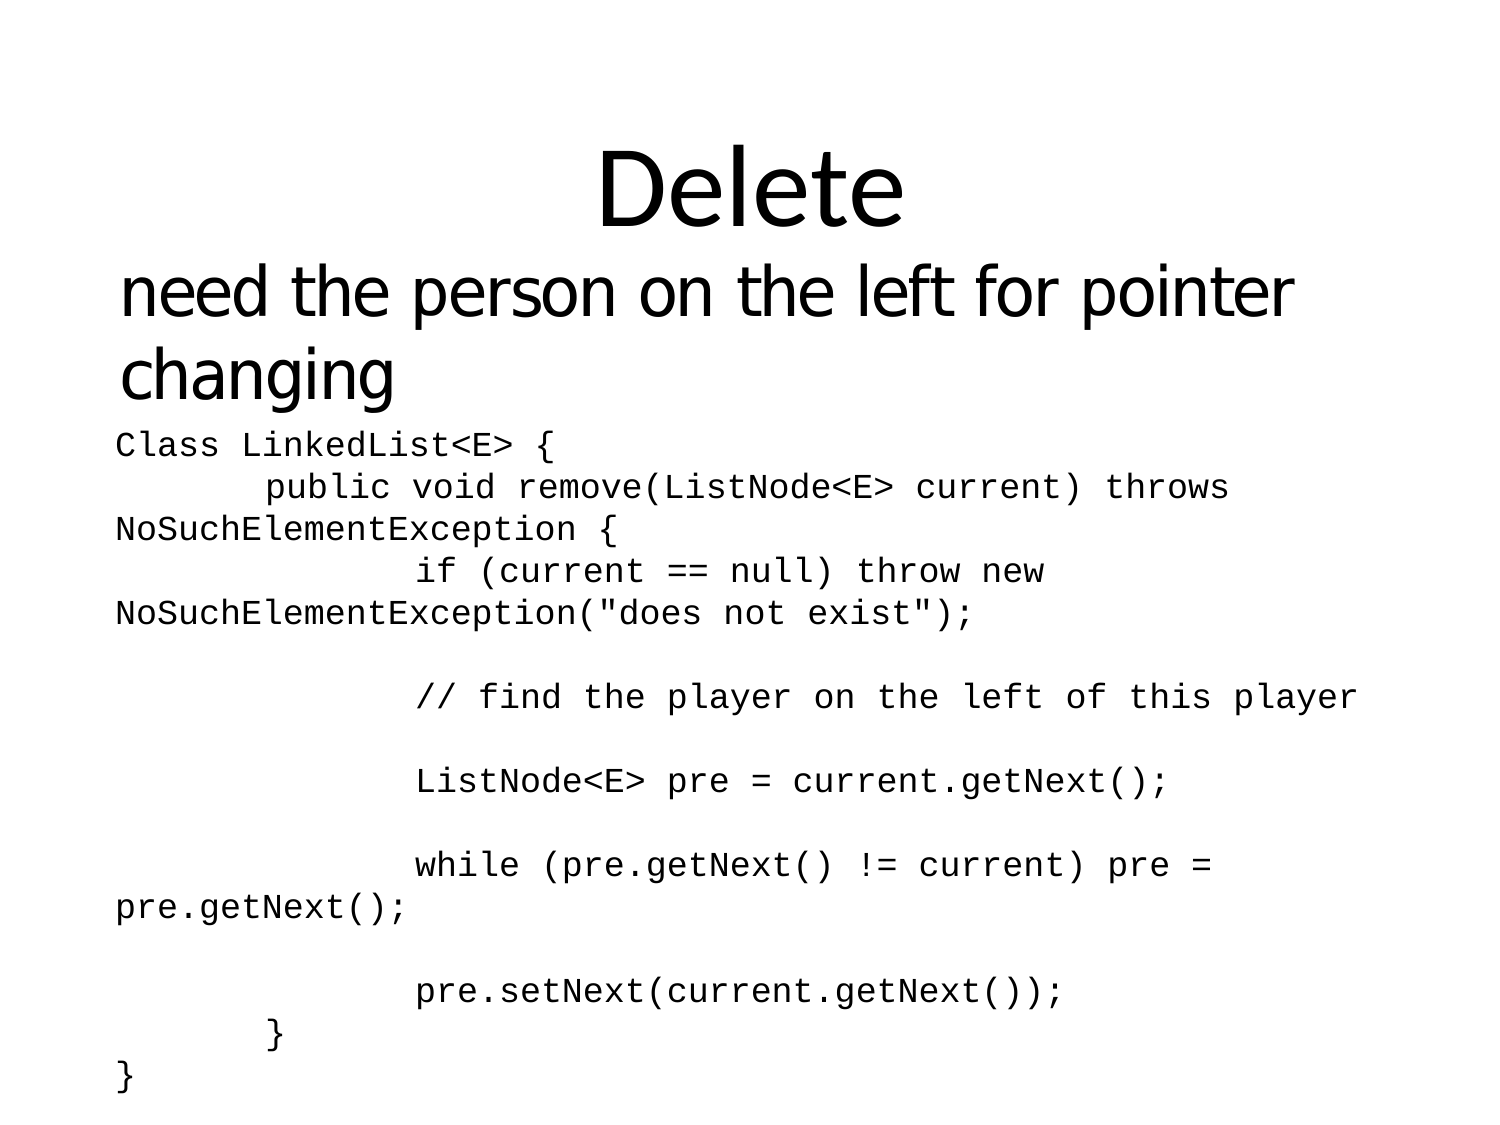

# Delete
need the person on the left for pointer changing
Class LinkedList<E> {
	public void remove(ListNode<E> current) throws NoSuchElementException {
		if (current == null) throw new NoSuchElementException("does not exist");

		// find the player on the left of this player
		ListNode<E> pre = current.getNext();
		while (pre.getNext() != current) pre = pre.getNext();

		pre.setNext(current.getNext());
	}
}